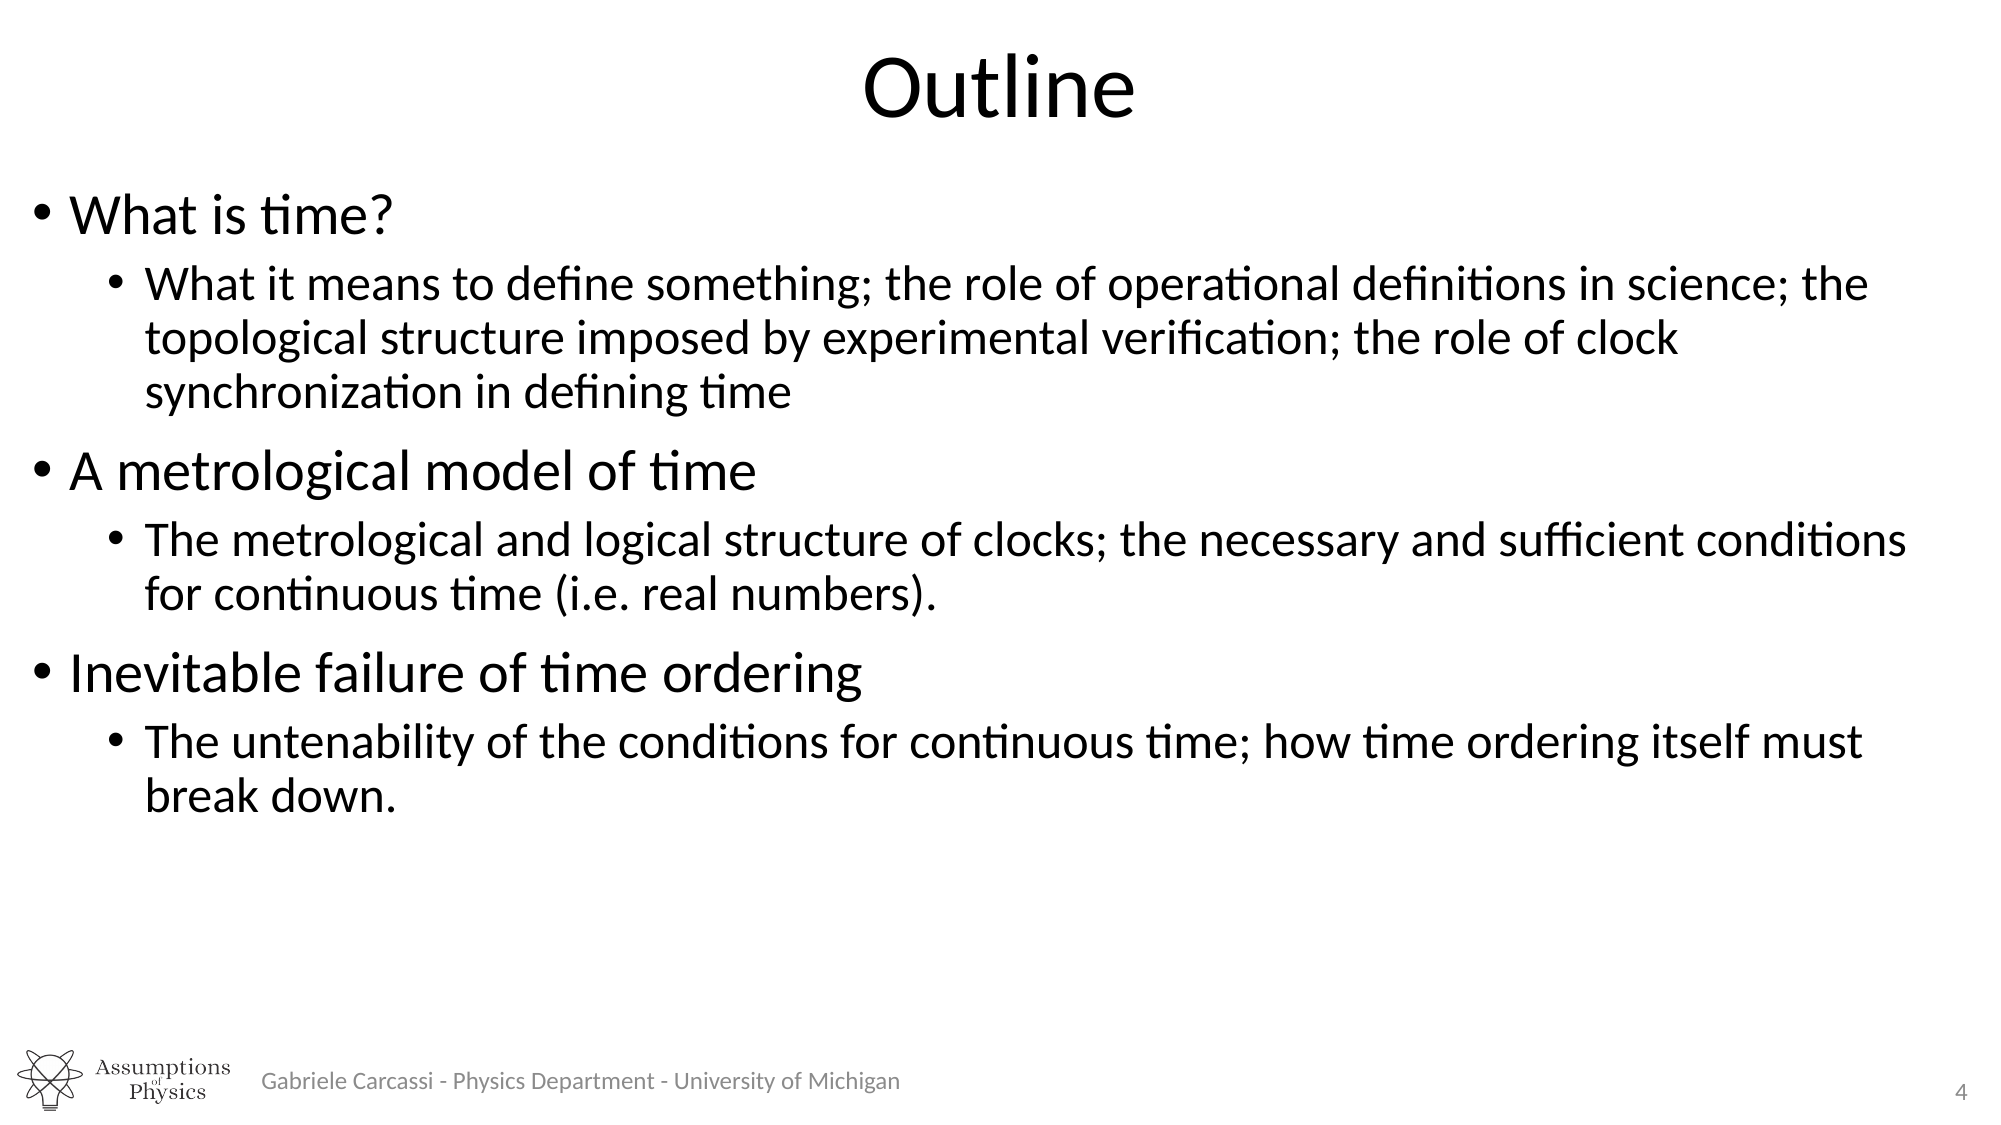

# Outline
What is time?
What it means to define something; the role of operational definitions in science; the topological structure imposed by experimental verification; the role of clock synchronization in defining time
A metrological model of time
The metrological and logical structure of clocks; the necessary and sufficient conditions for continuous time (i.e. real numbers).
Inevitable failure of time ordering
The untenability of the conditions for continuous time; how time ordering itself must break down.
Gabriele Carcassi - Physics Department - University of Michigan
4